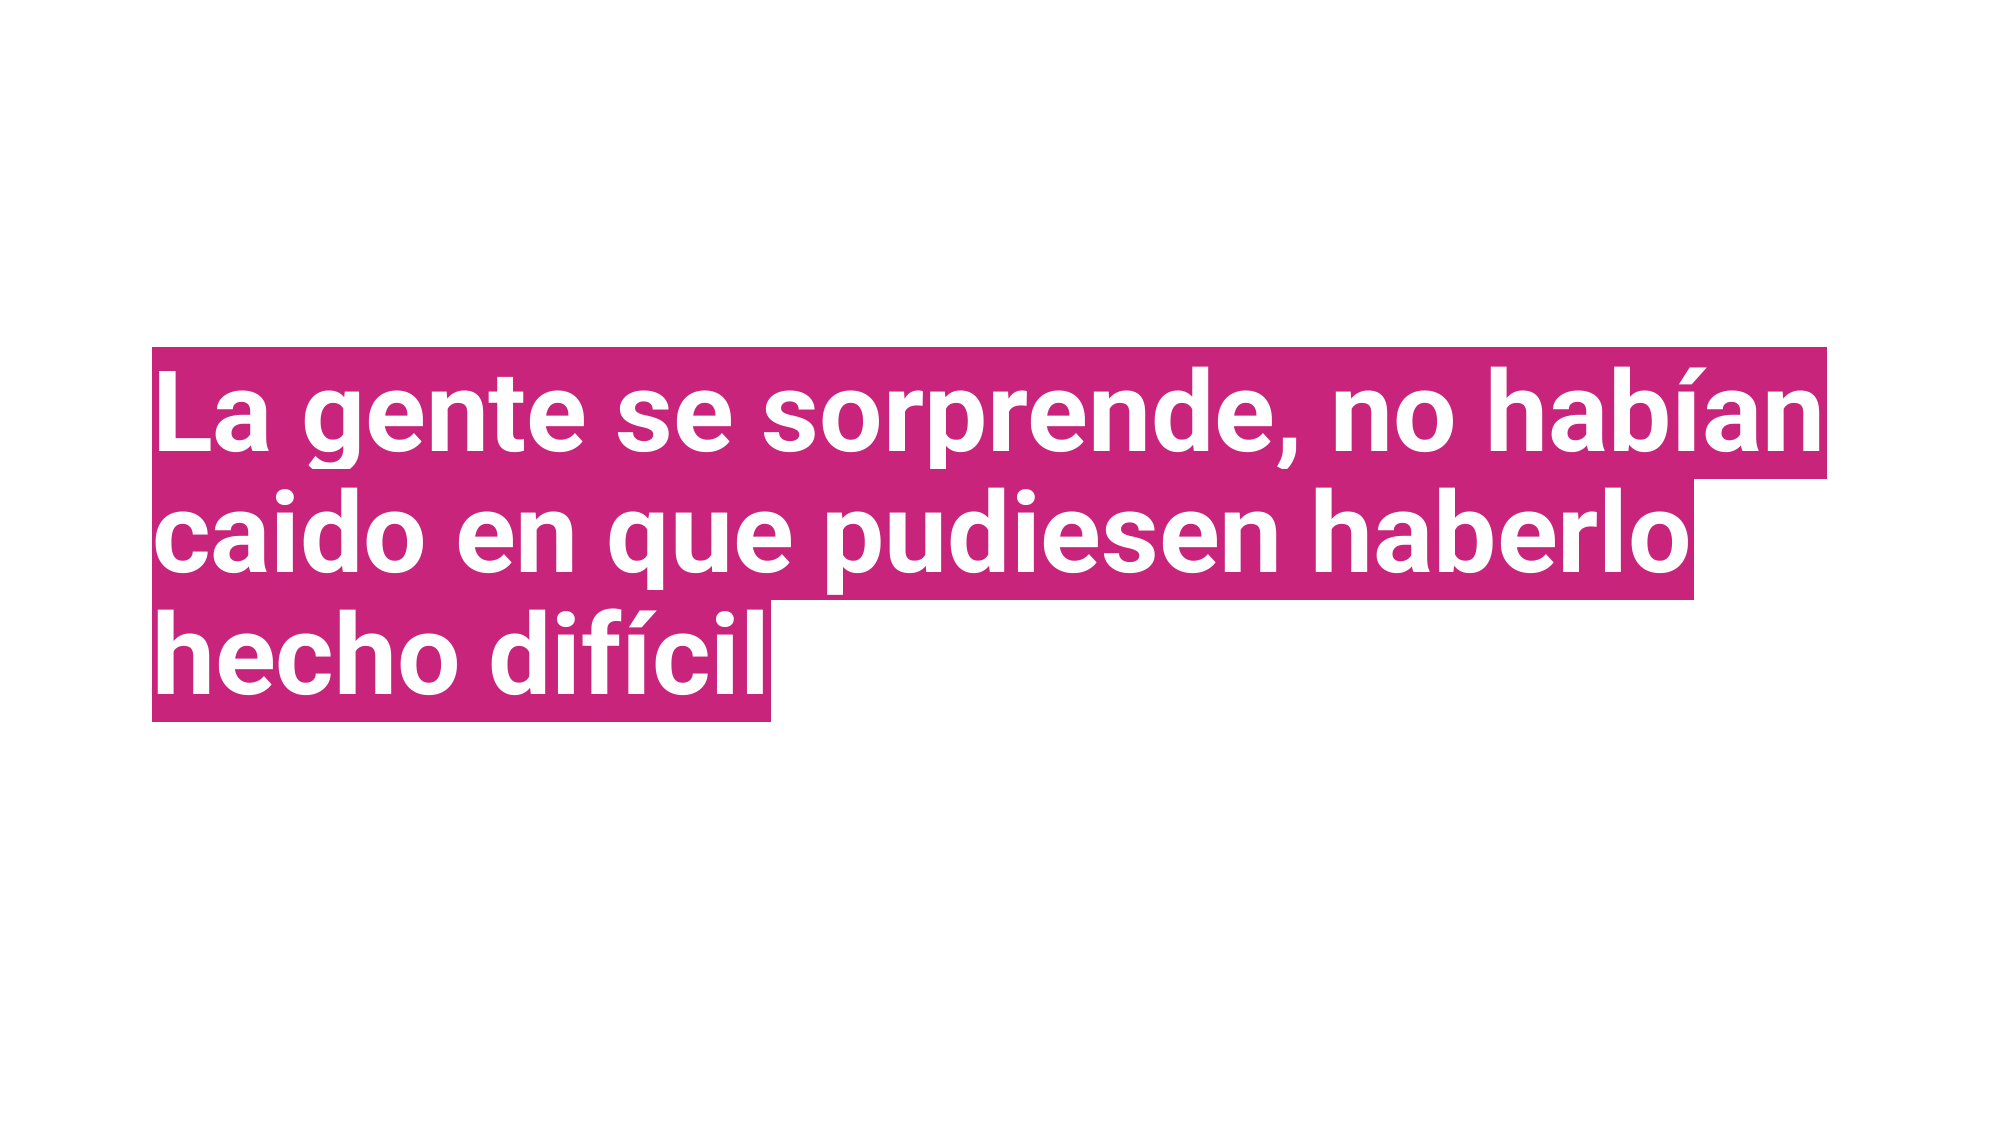

La gente se sorprende, no habían caido en que pudiesen haberlo hecho difícil